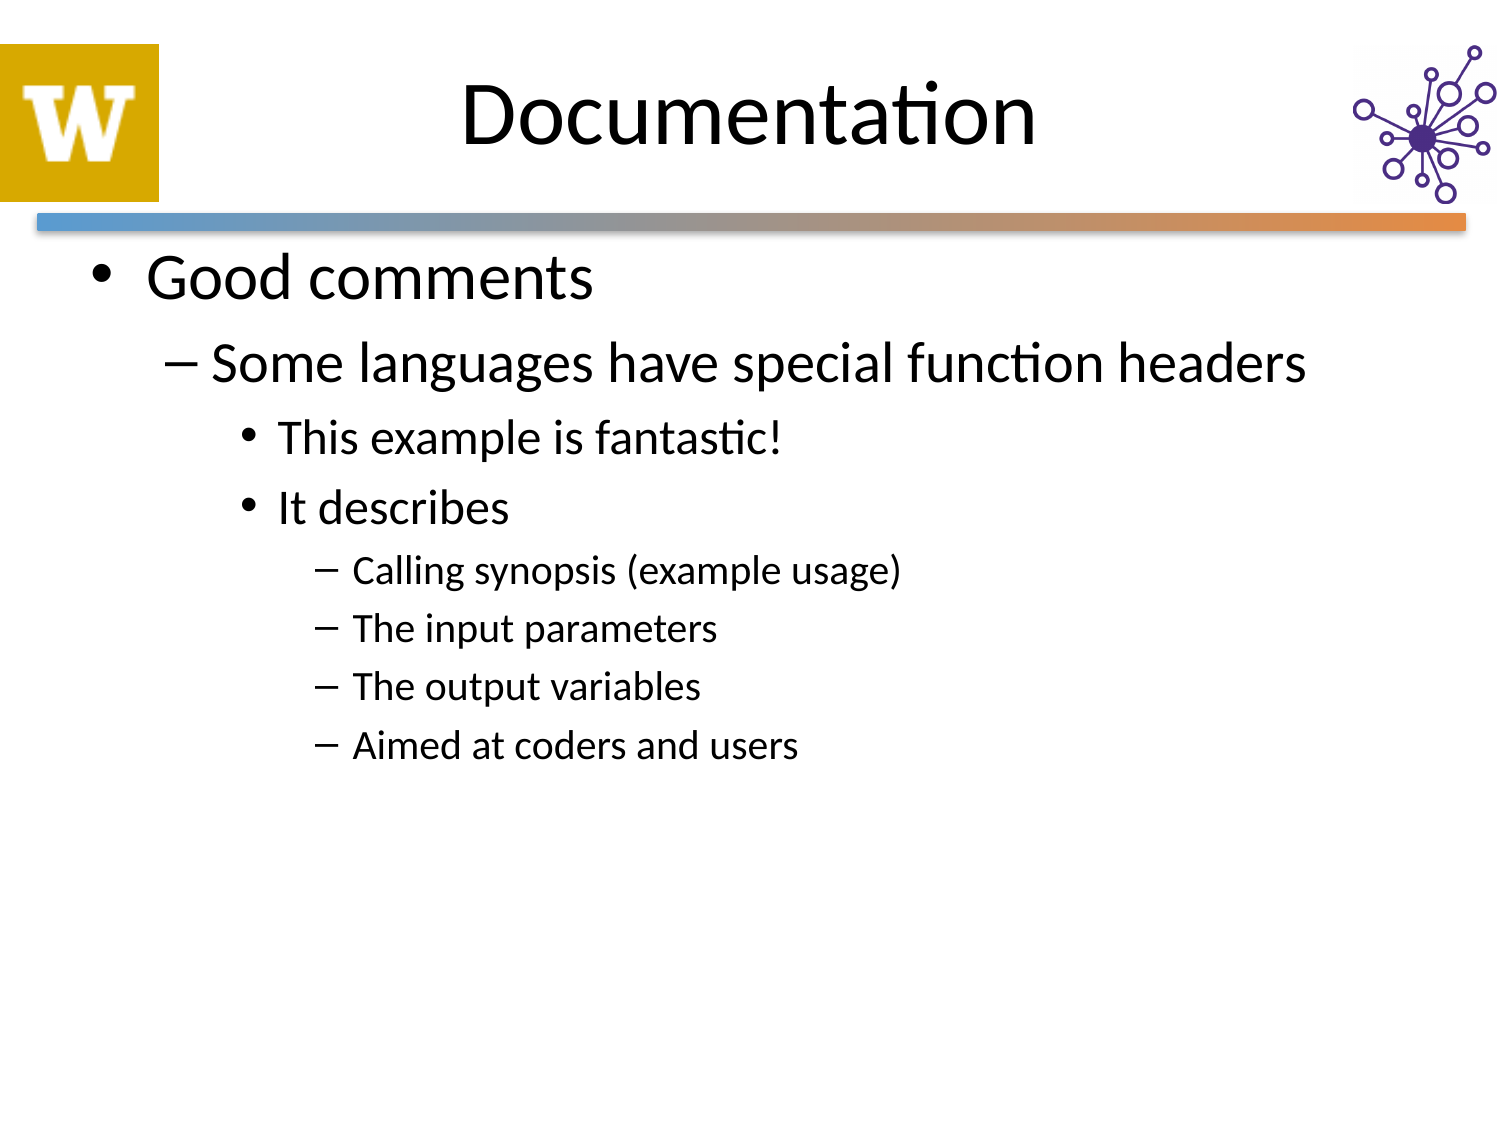

# Documentation
Good comments
Some languages have special function headers
This example is fantastic!
It describes
Calling synopsis (example usage)
The input parameters
The output variables
Aimed at coders and users